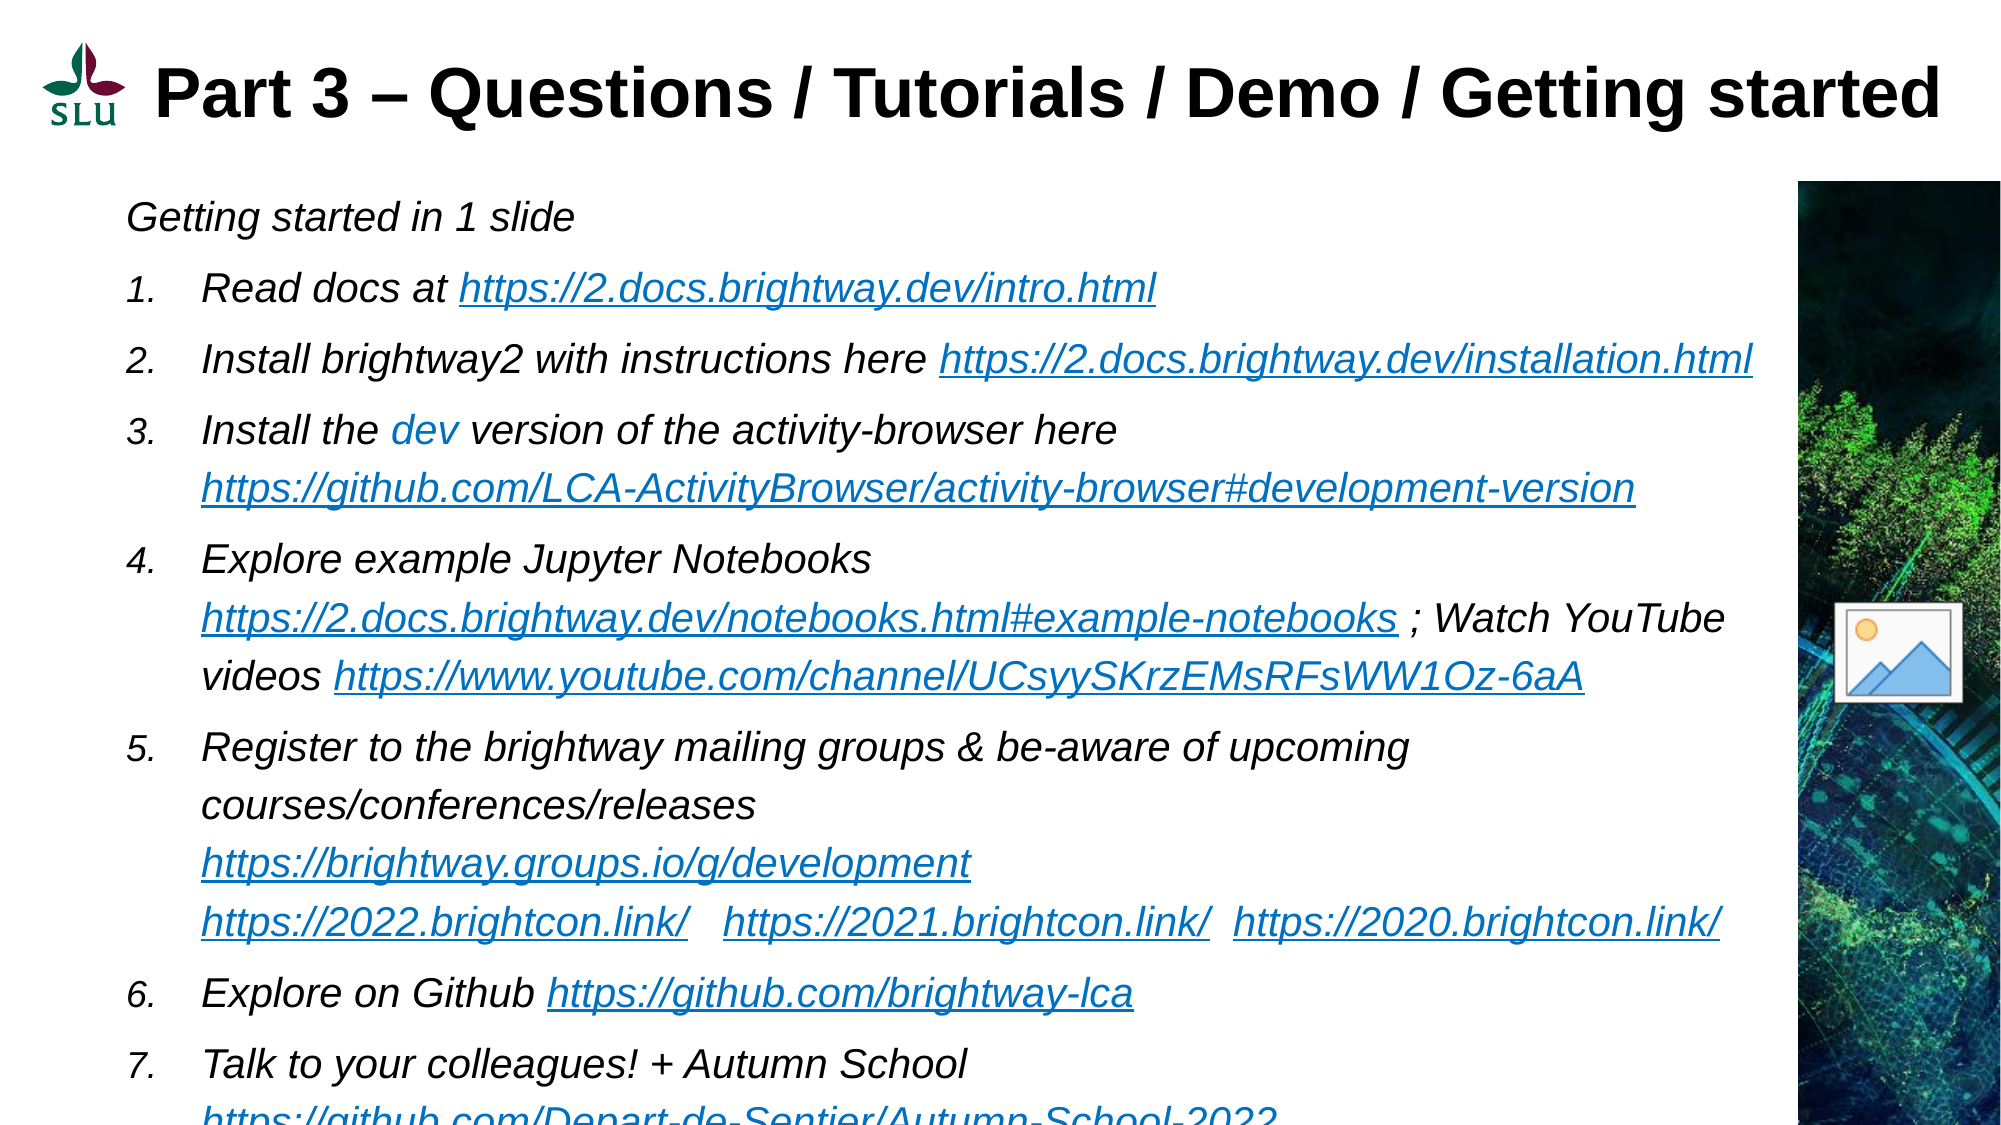

# Part 3 – Questions / Tutorials / Demo / Getting started

Getting started in 1 slide
Read docs at https://2.docs.brightway.dev/intro.html
Install brightway2 with instructions here https://2.docs.brightway.dev/installation.html
Install the dev version of the activity-browser here https://github.com/LCA-ActivityBrowser/activity-browser#development-version
Explore example Jupyter Notebooks https://2.docs.brightway.dev/notebooks.html#example-notebooks ; Watch YouTube videos https://www.youtube.com/channel/UCsyySKrzEMsRFsWW1Oz-6aA
Register to the brightway mailing groups & be-aware of upcoming courses/conferences/releases
https://brightway.groups.io/g/development
https://2022.brightcon.link/   https://2021.brightcon.link/  https://2020.brightcon.link/
Explore on Github https://github.com/brightway-lca
Talk to your colleagues! + Autumn School https://github.com/Depart-de-Sentier/Autumn-School-2022